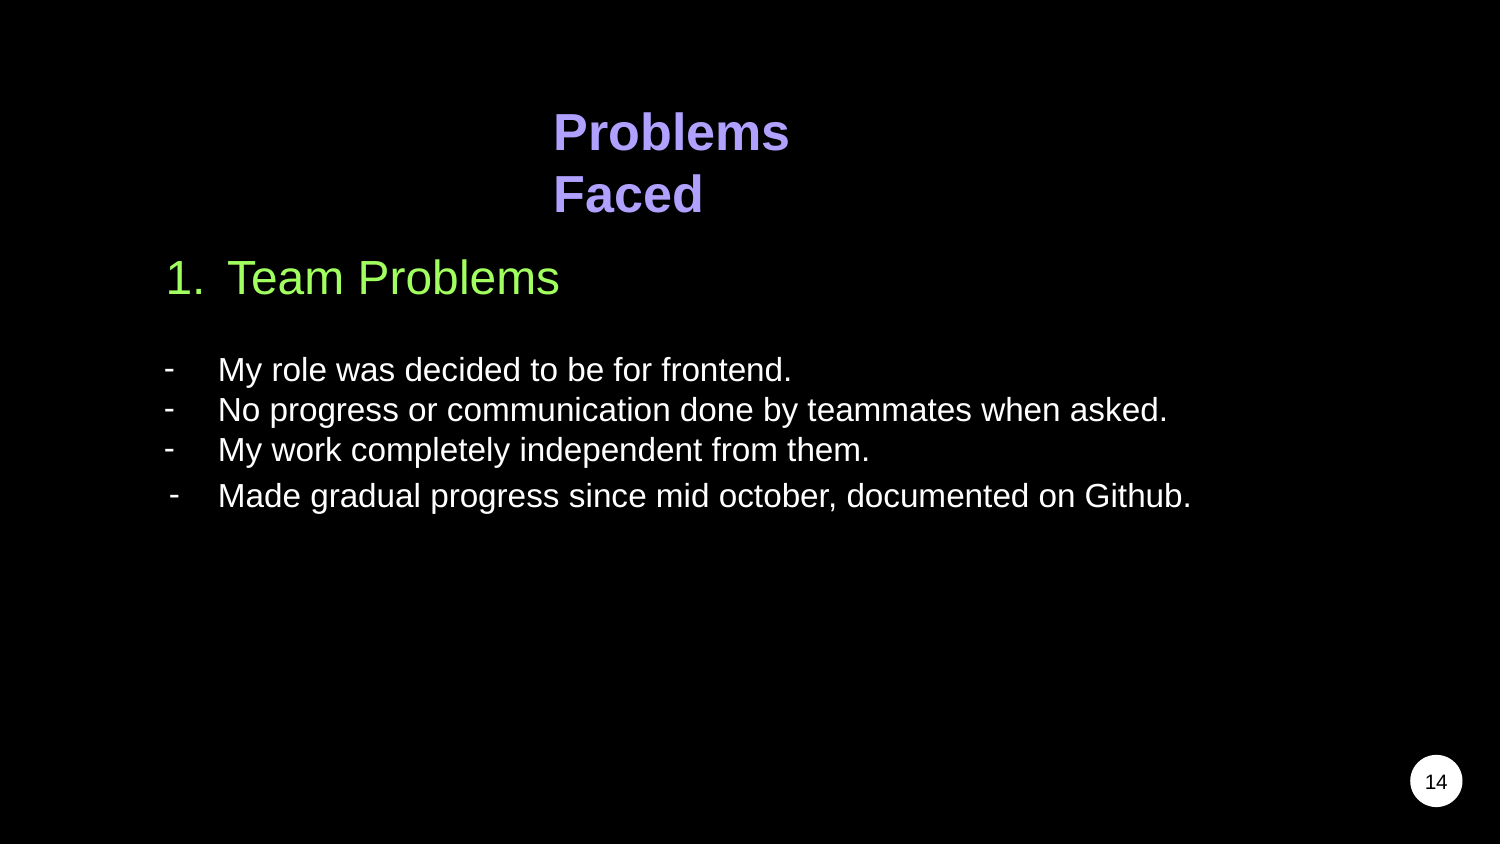

Problems Faced
Team Problems
My role was decided to be for frontend.
No progress or communication done by teammates when asked.
My work completely independent from them.
Made gradual progress since mid october, documented on Github.
14
14